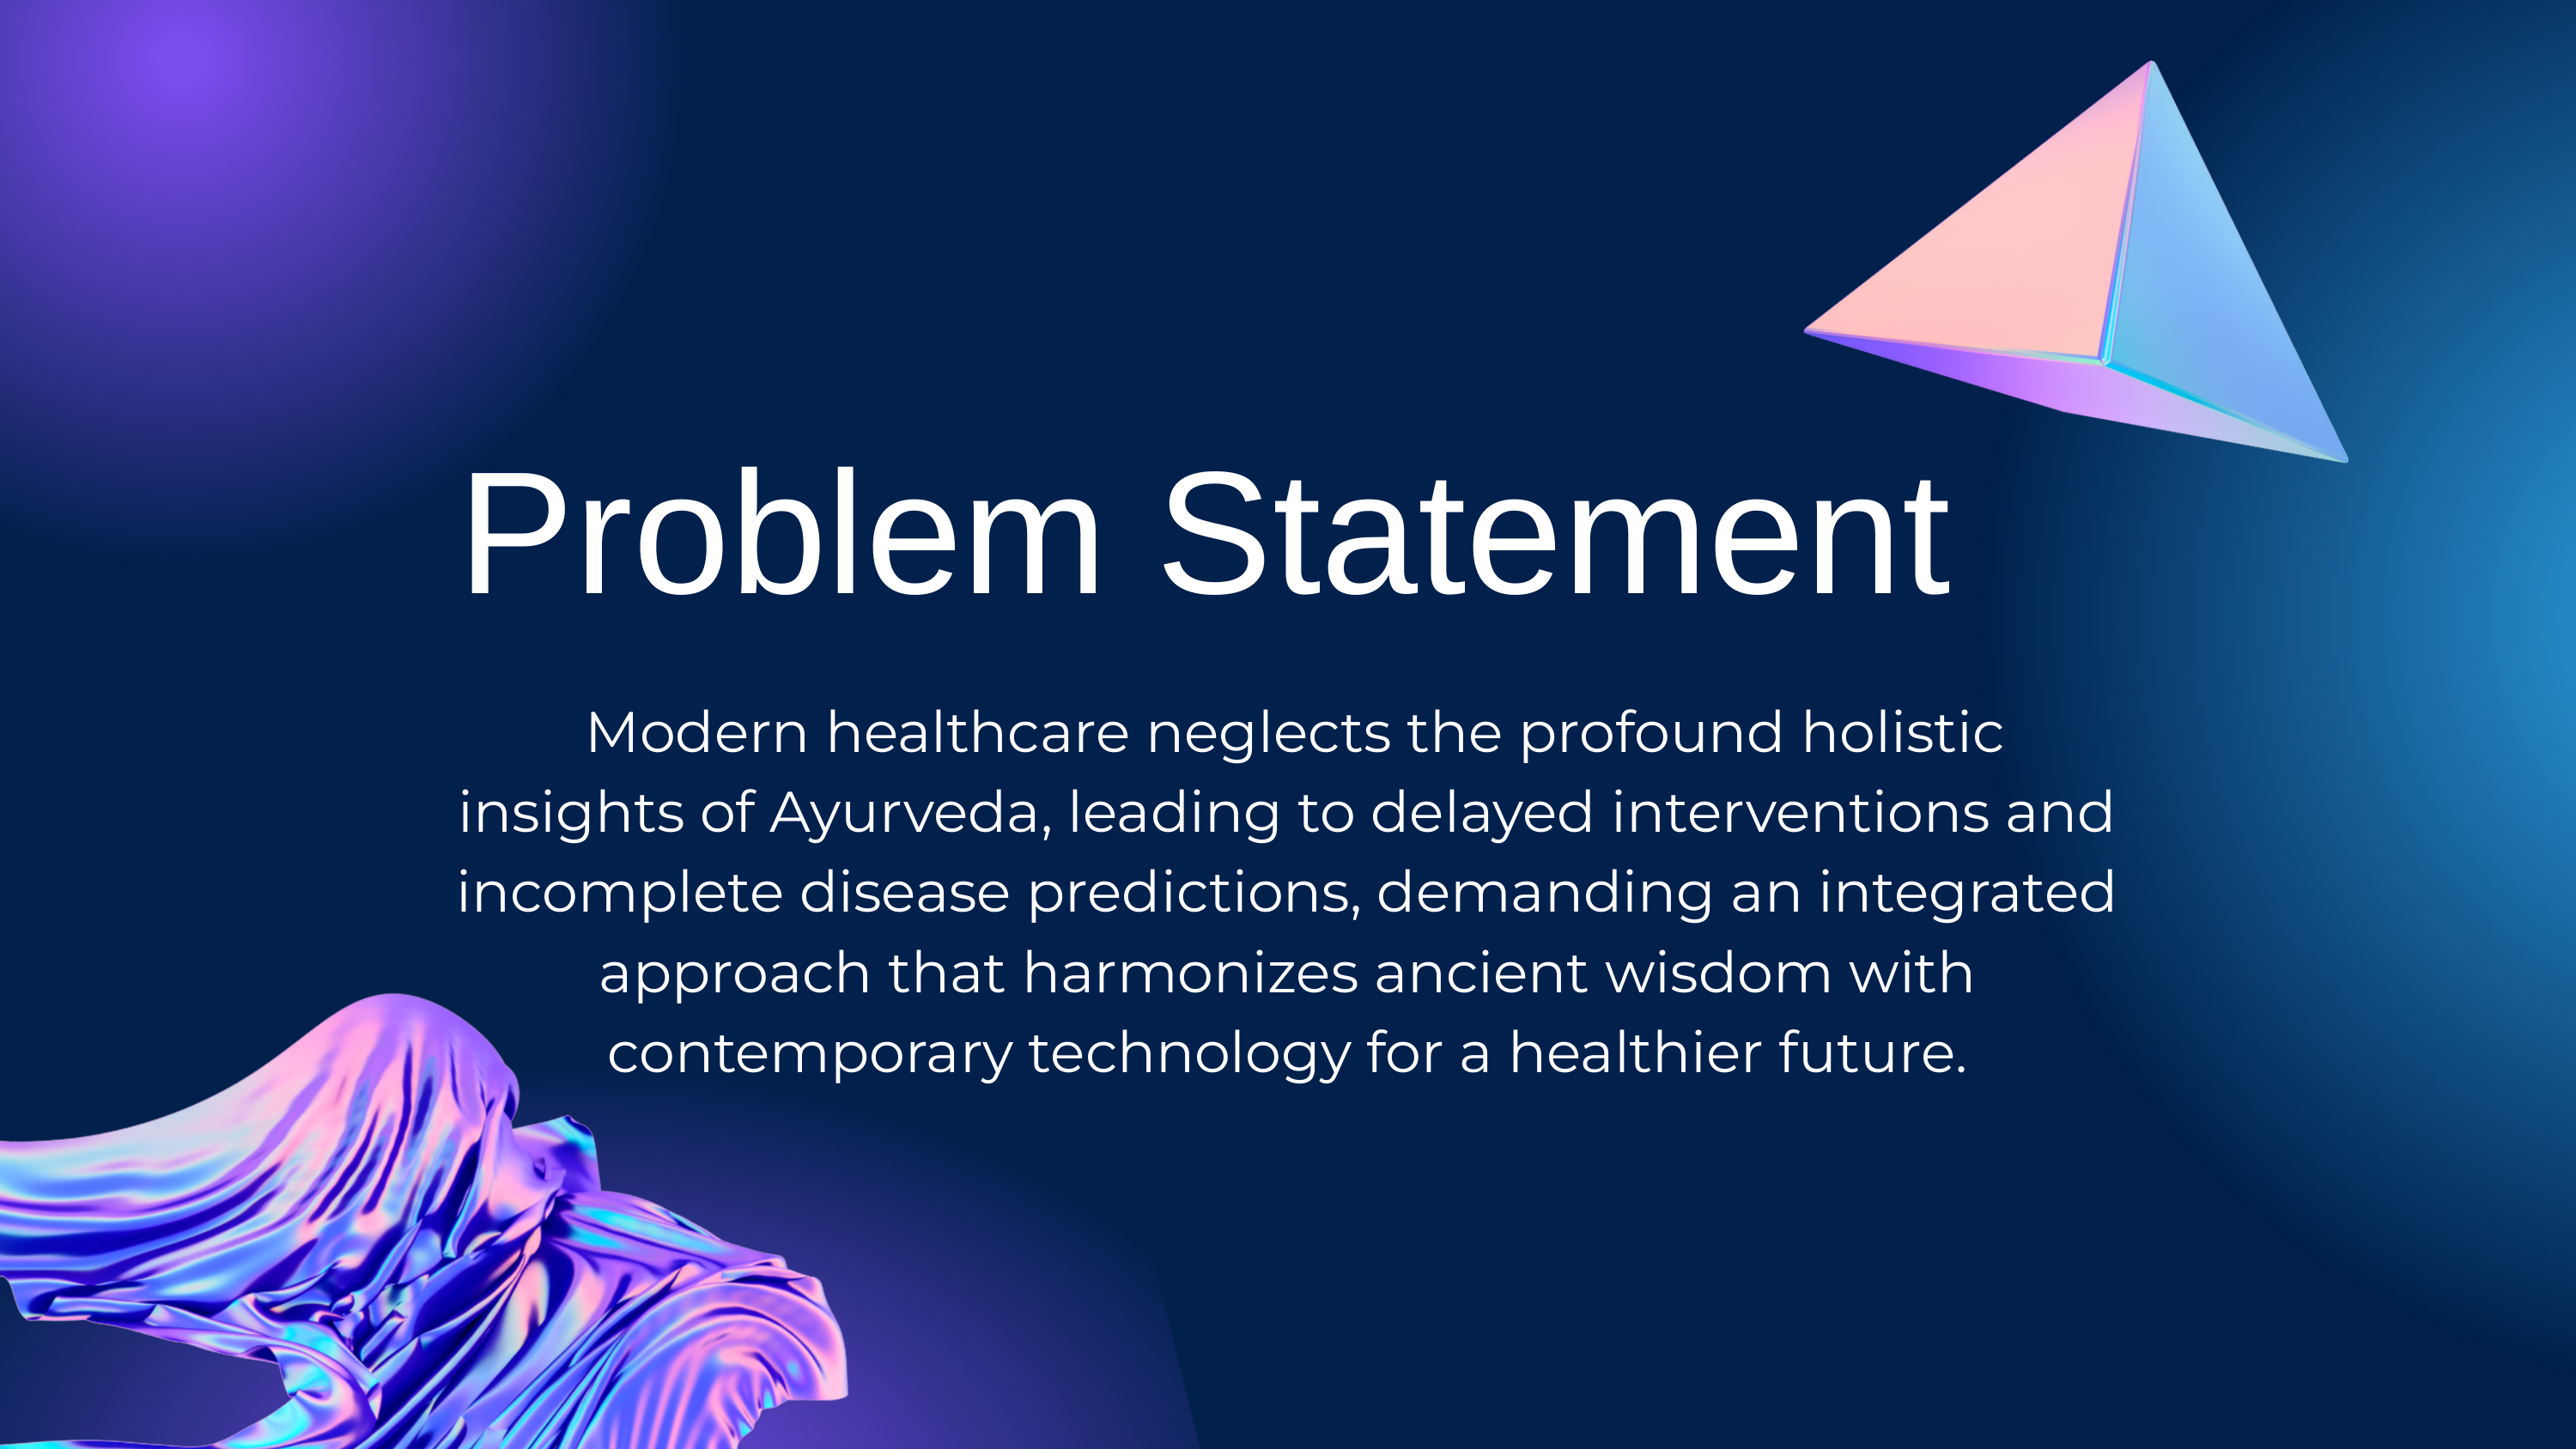

Problem Statement
 Modern healthcare neglects the profound holistic insights of Ayurveda, leading to delayed interventions and incomplete disease predictions, demanding an integrated approach that harmonizes ancient wisdom with contemporary technology for a healthier future.